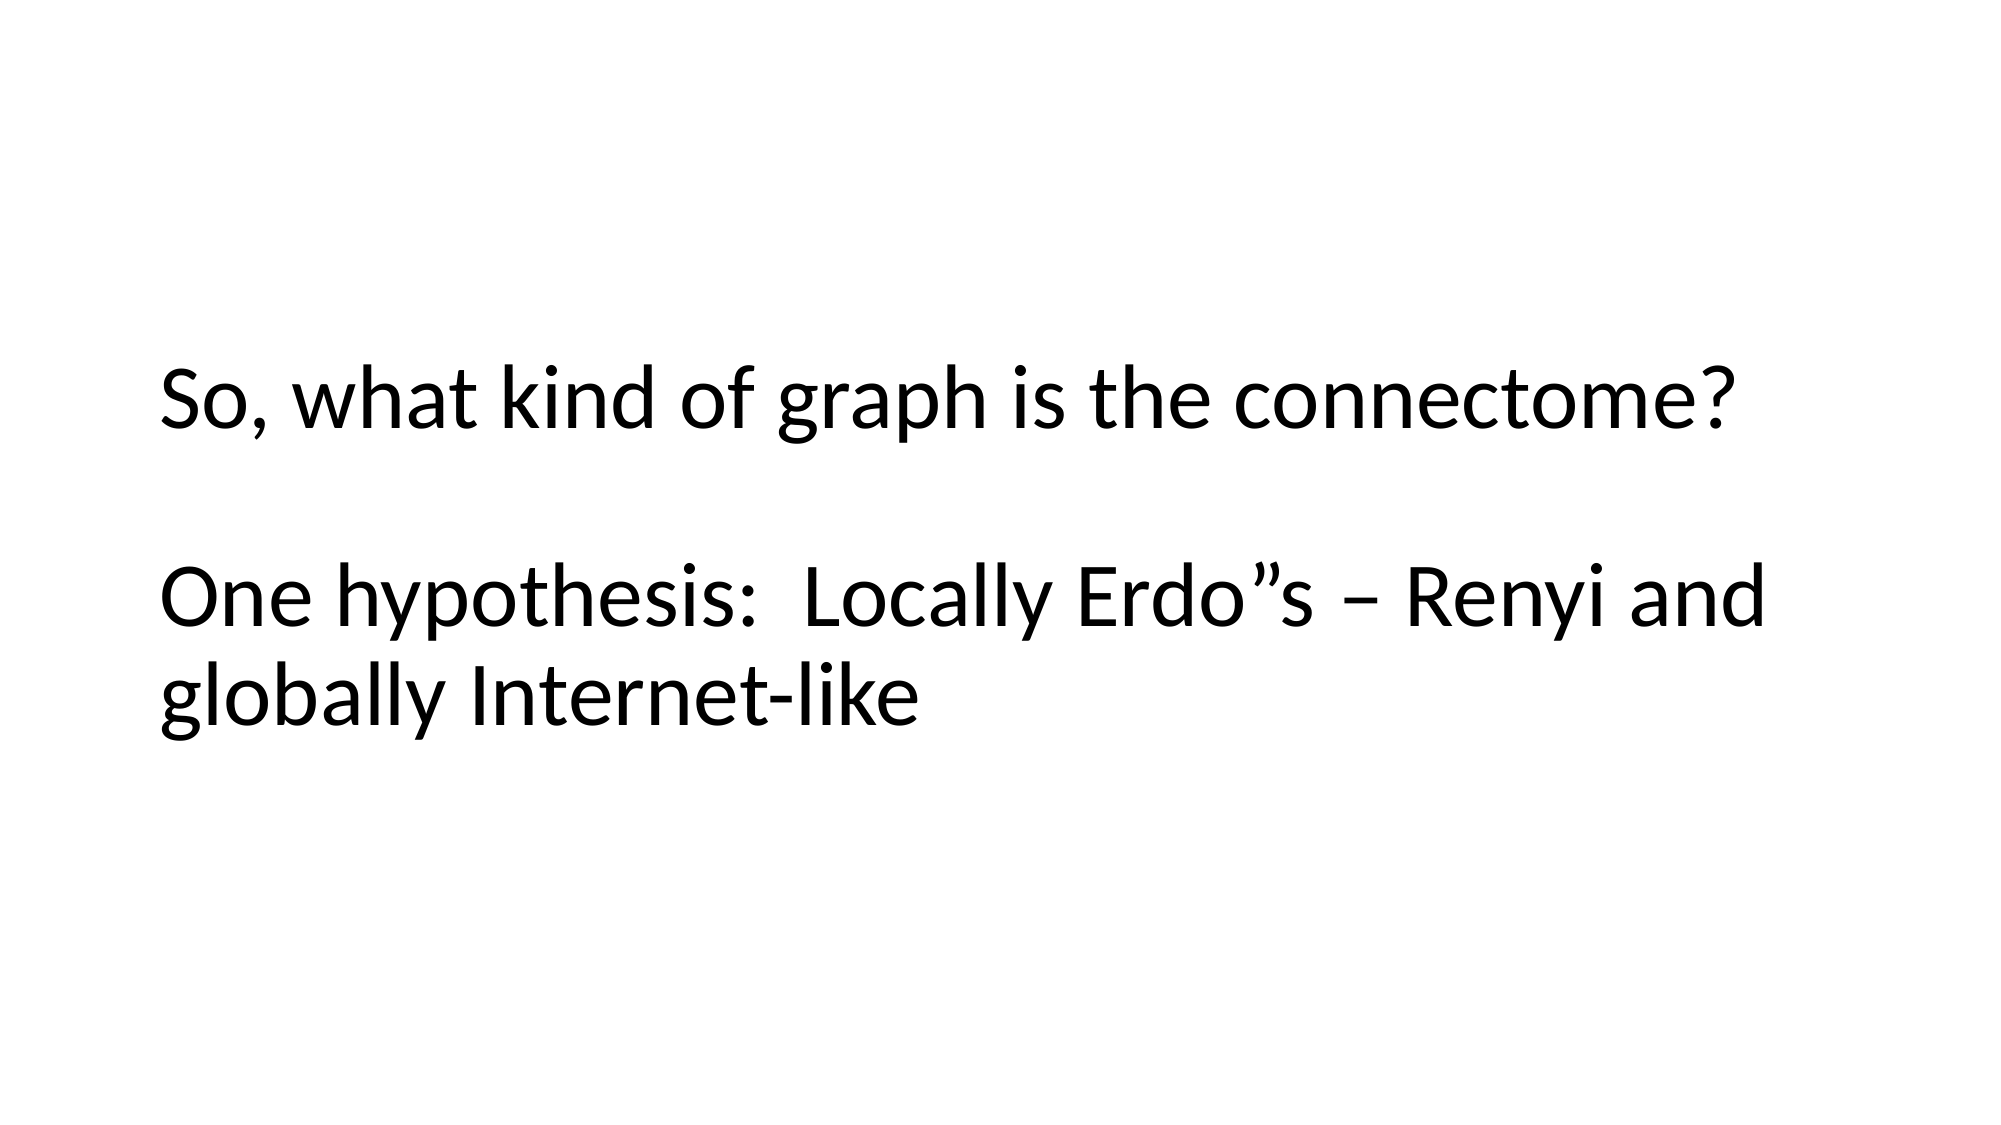

# So, what kind of graph is the connectome? One hypothesis:  Locally Erdo”s – Renyi and globally Internet-like